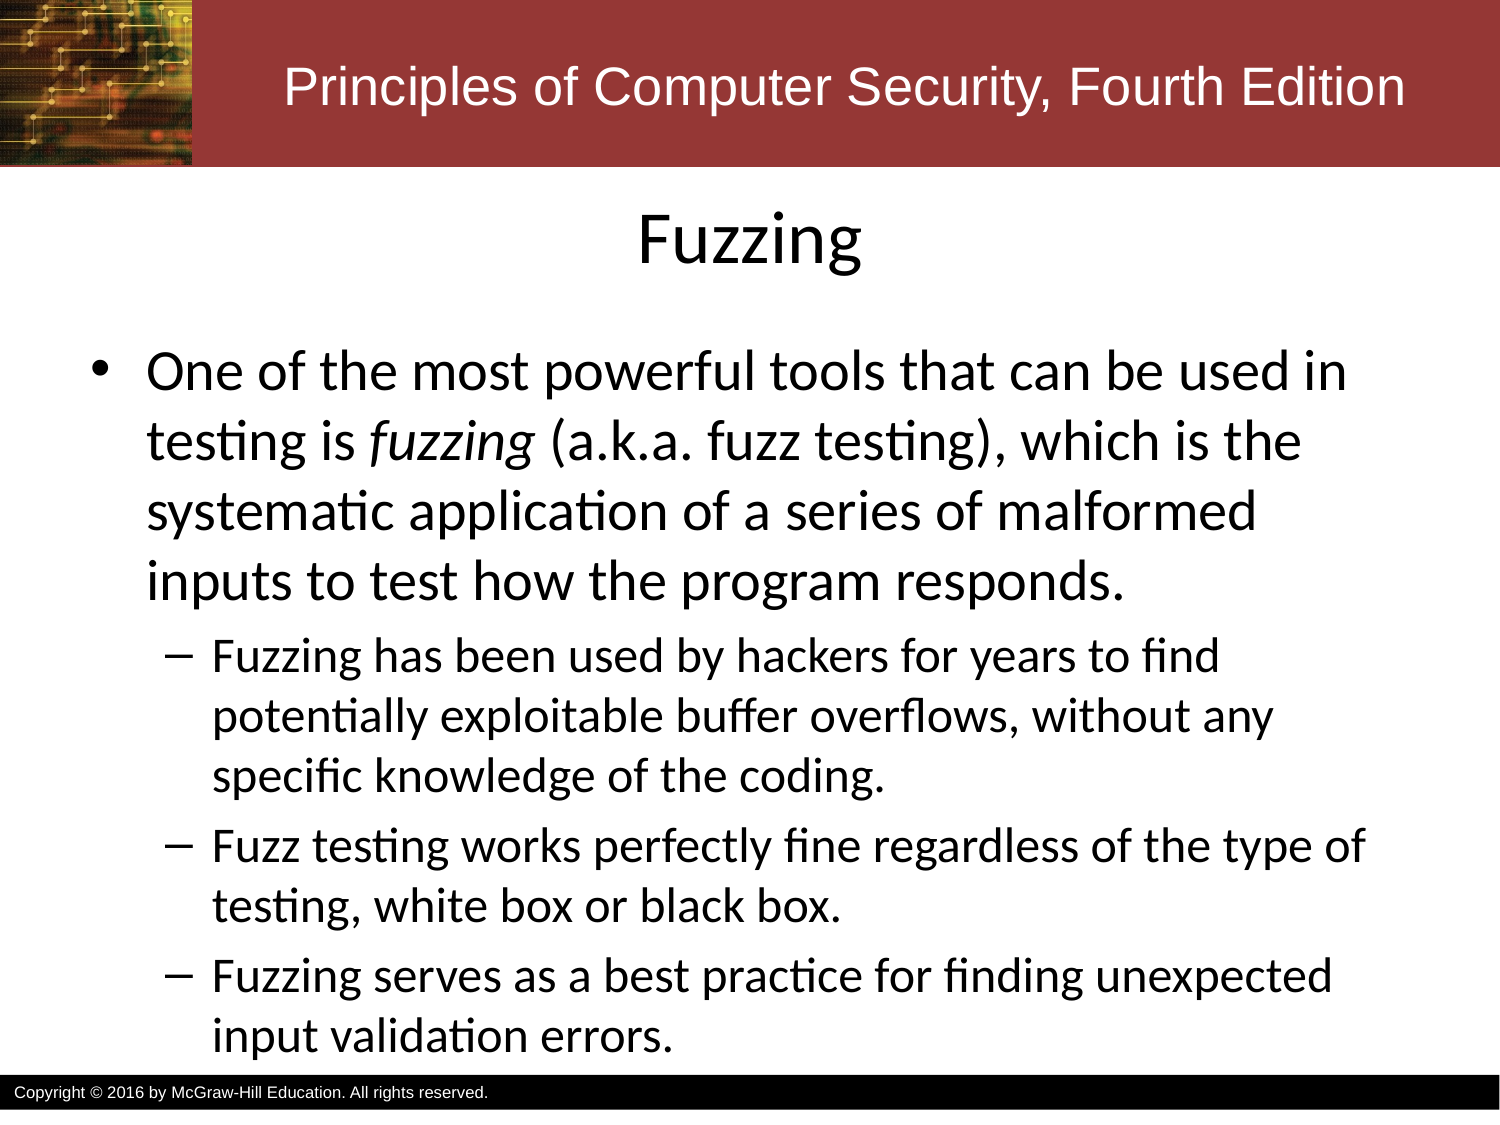

# Fuzzing
One of the most powerful tools that can be used in testing is fuzzing (a.k.a. fuzz testing), which is the systematic application of a series of malformed inputs to test how the program responds.
Fuzzing has been used by hackers for years to find potentially exploitable buffer overflows, without any specific knowledge of the coding.
Fuzz testing works perfectly fine regardless of the type of testing, white box or black box.
Fuzzing serves as a best practice for finding unexpected input validation errors.